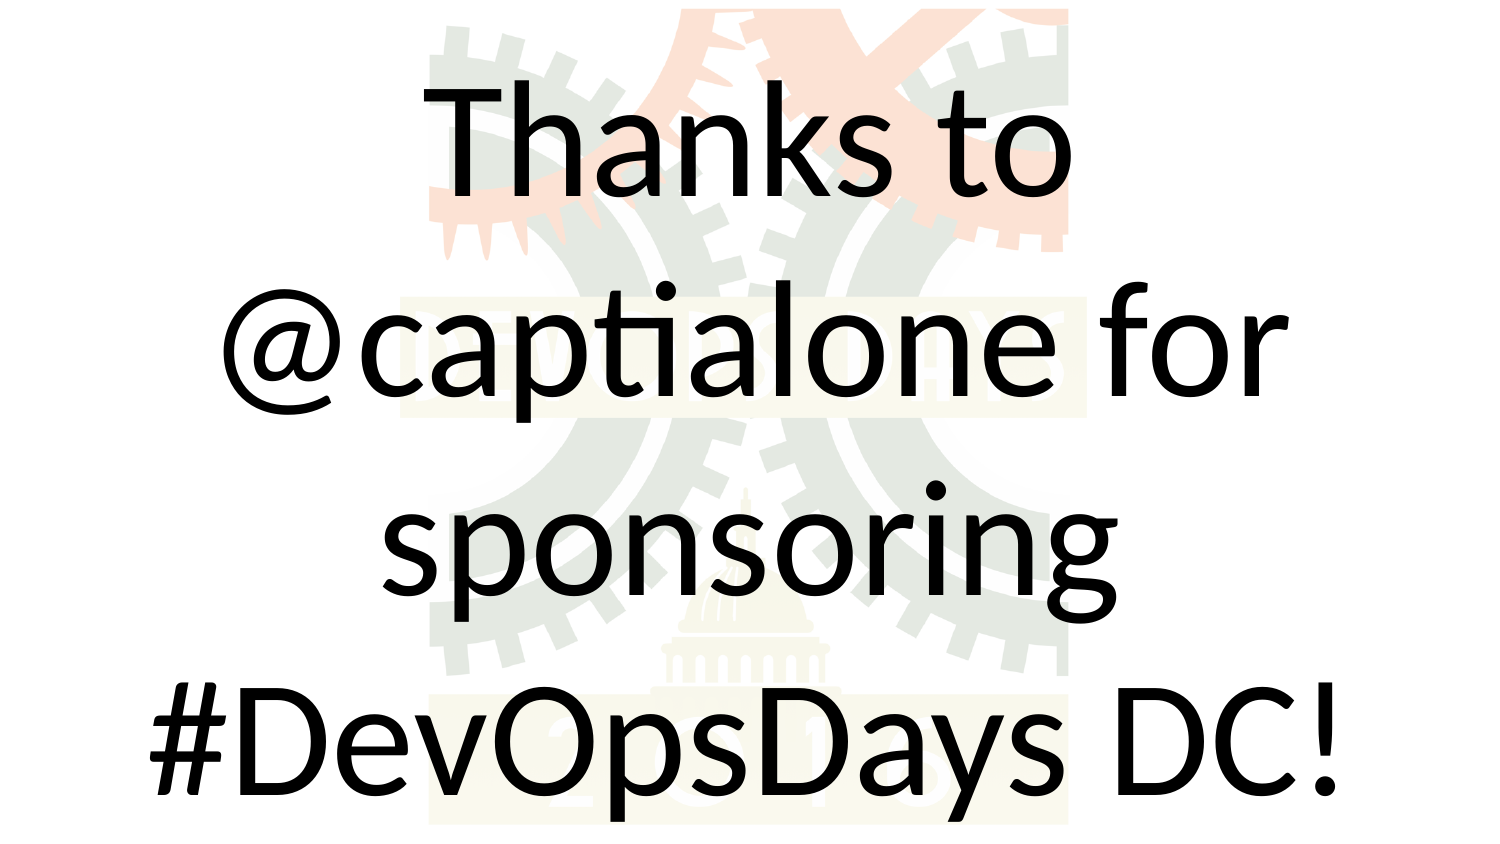

# Thanks to @captialone for sponsoring #DevOpsDays DC!